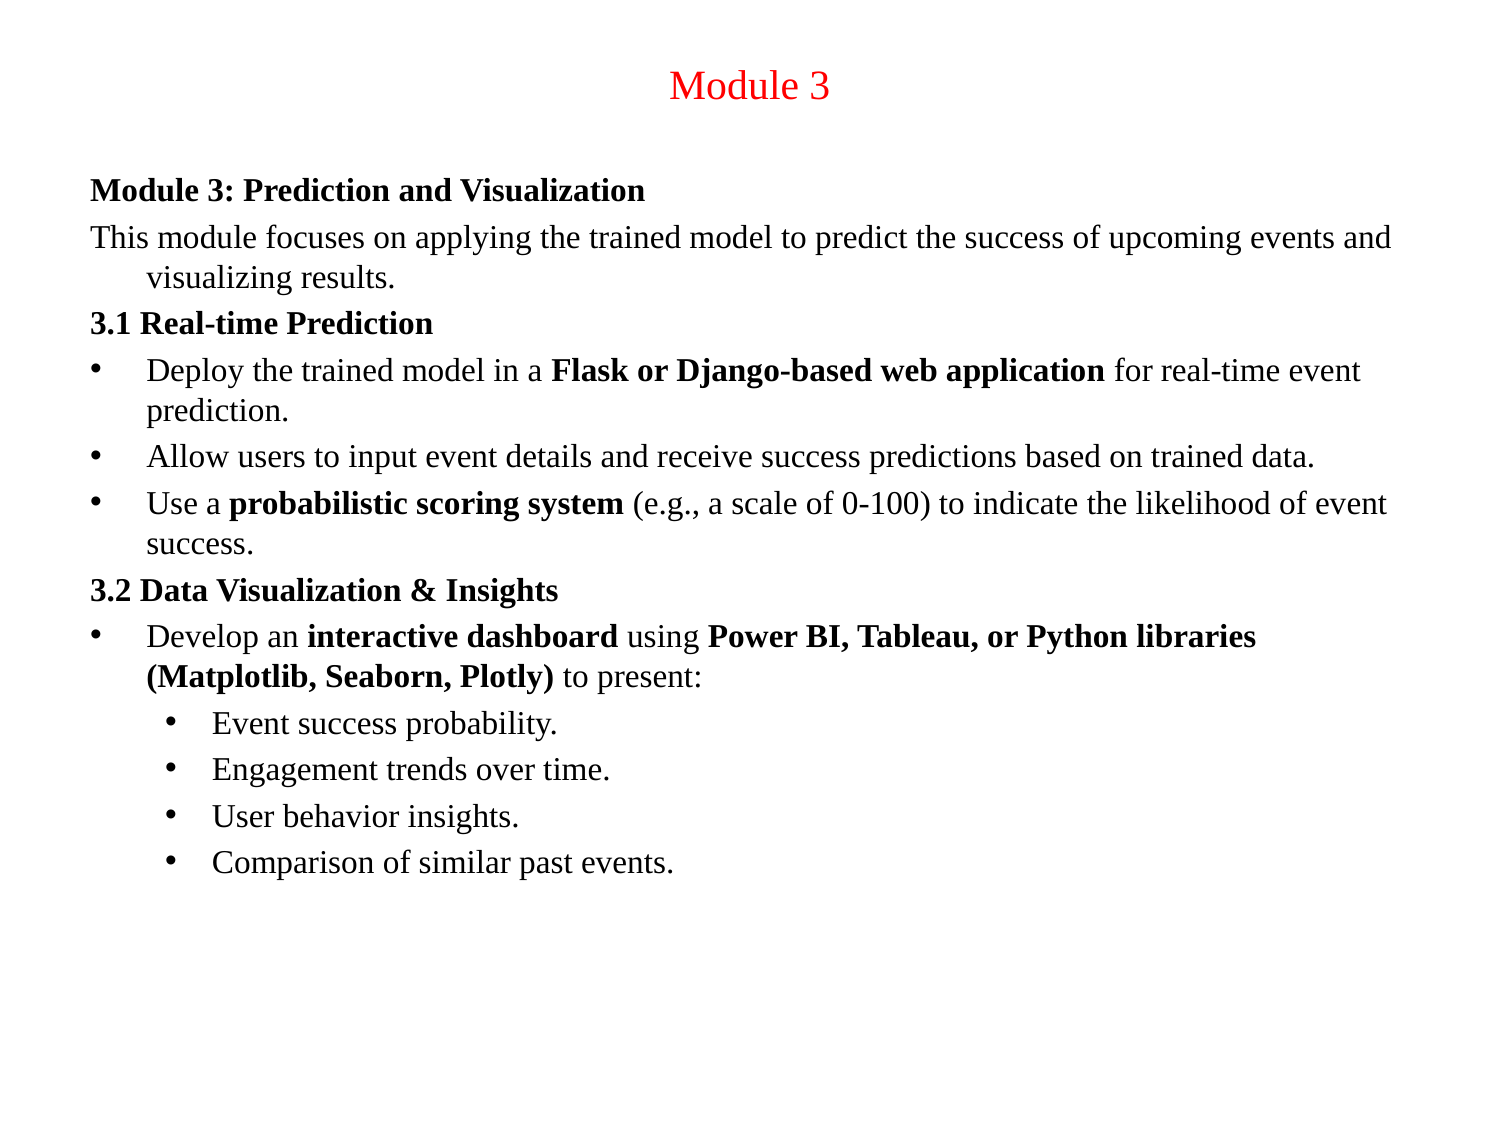

# Module 3
Module 3: Prediction and Visualization
This module focuses on applying the trained model to predict the success of upcoming events and visualizing results.
3.1 Real-time Prediction
Deploy the trained model in a Flask or Django-based web application for real-time event prediction.
Allow users to input event details and receive success predictions based on trained data.
Use a probabilistic scoring system (e.g., a scale of 0-100) to indicate the likelihood of event success.
3.2 Data Visualization & Insights
Develop an interactive dashboard using Power BI, Tableau, or Python libraries (Matplotlib, Seaborn, Plotly) to present:
Event success probability.
Engagement trends over time.
User behavior insights.
Comparison of similar past events.